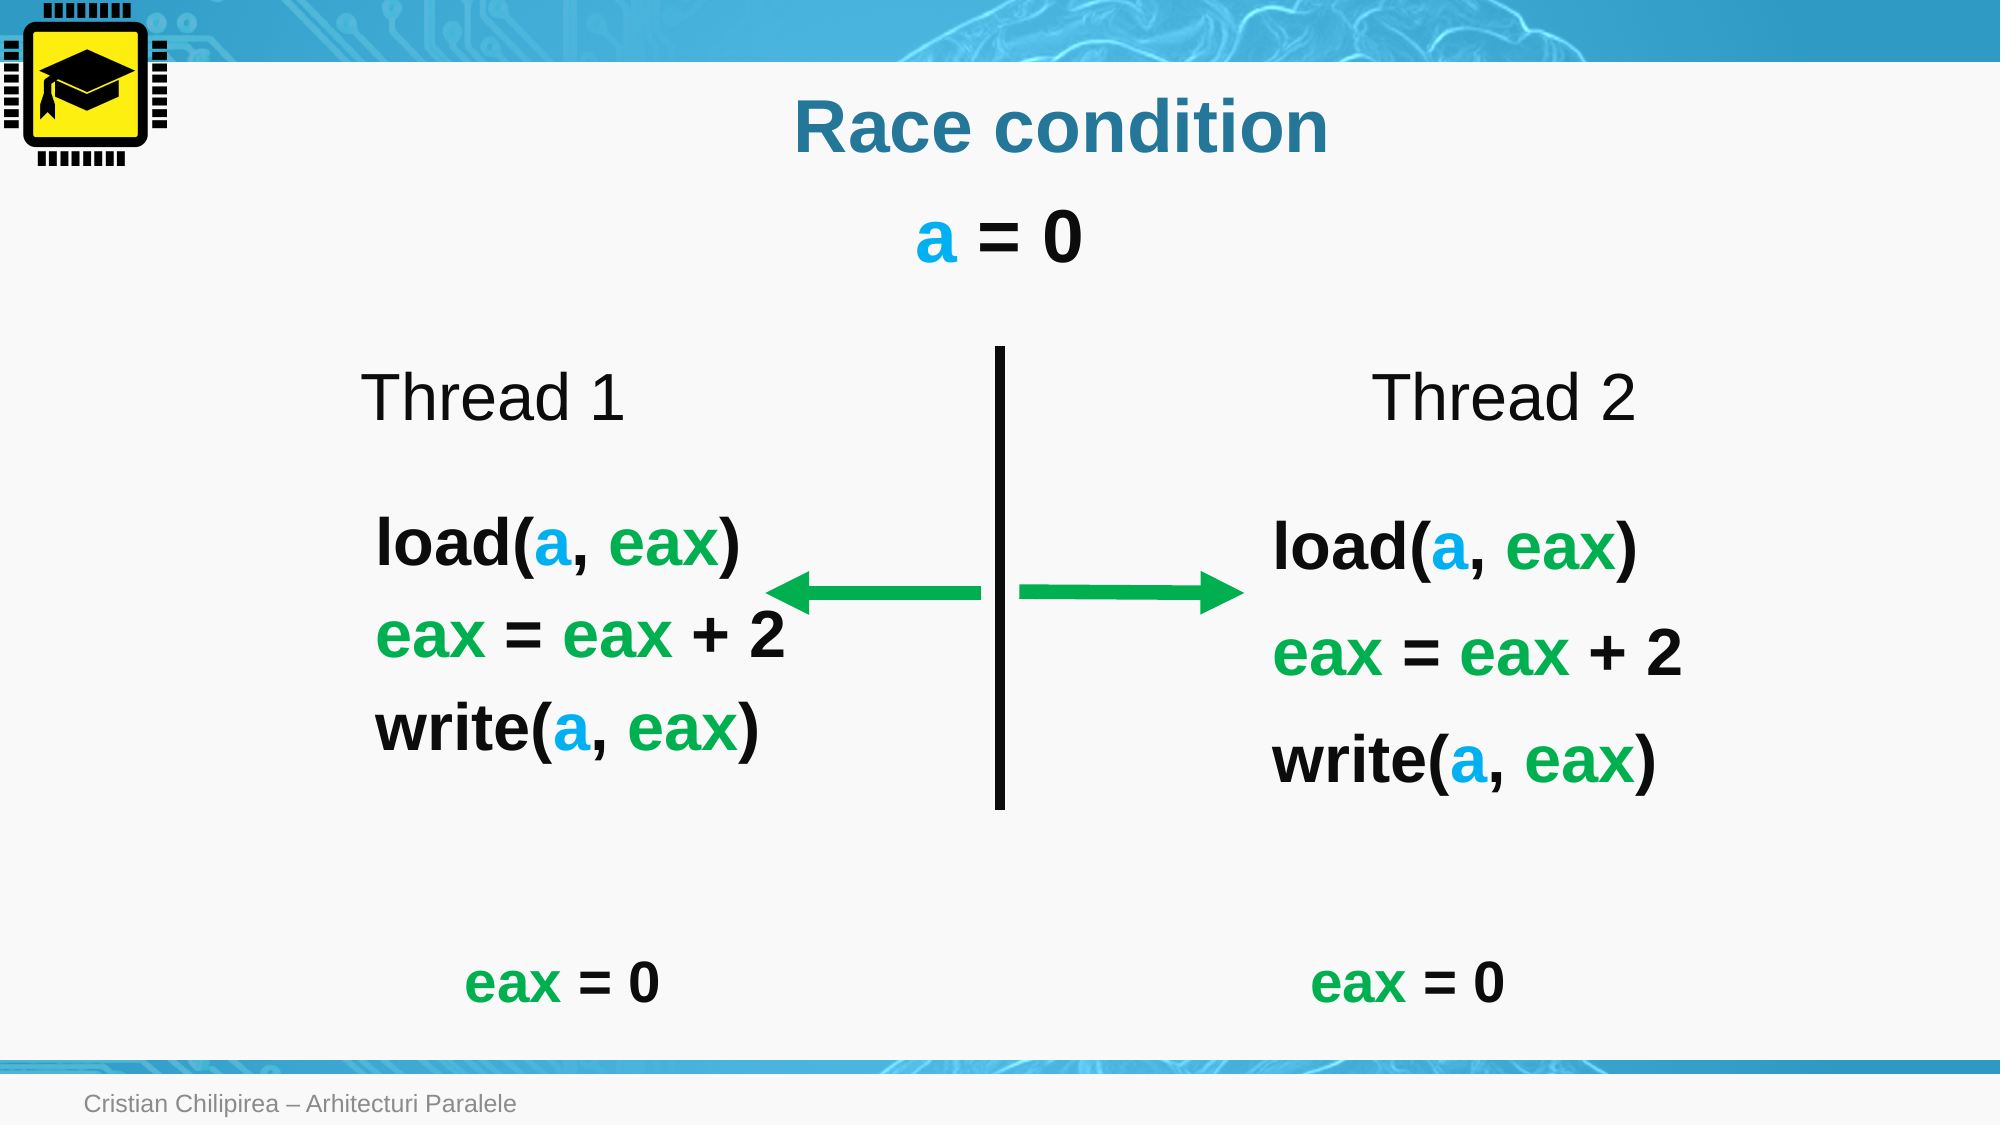

# Race condition
a = 0
Thread 1
Thread 2
load(a, eax)
eax = eax + 2
write(a, eax)
load(a, eax)
eax = eax + 2
write(a, eax)
eax = 0
eax = 0
Cristian Chilipirea – Arhitecturi Paralele